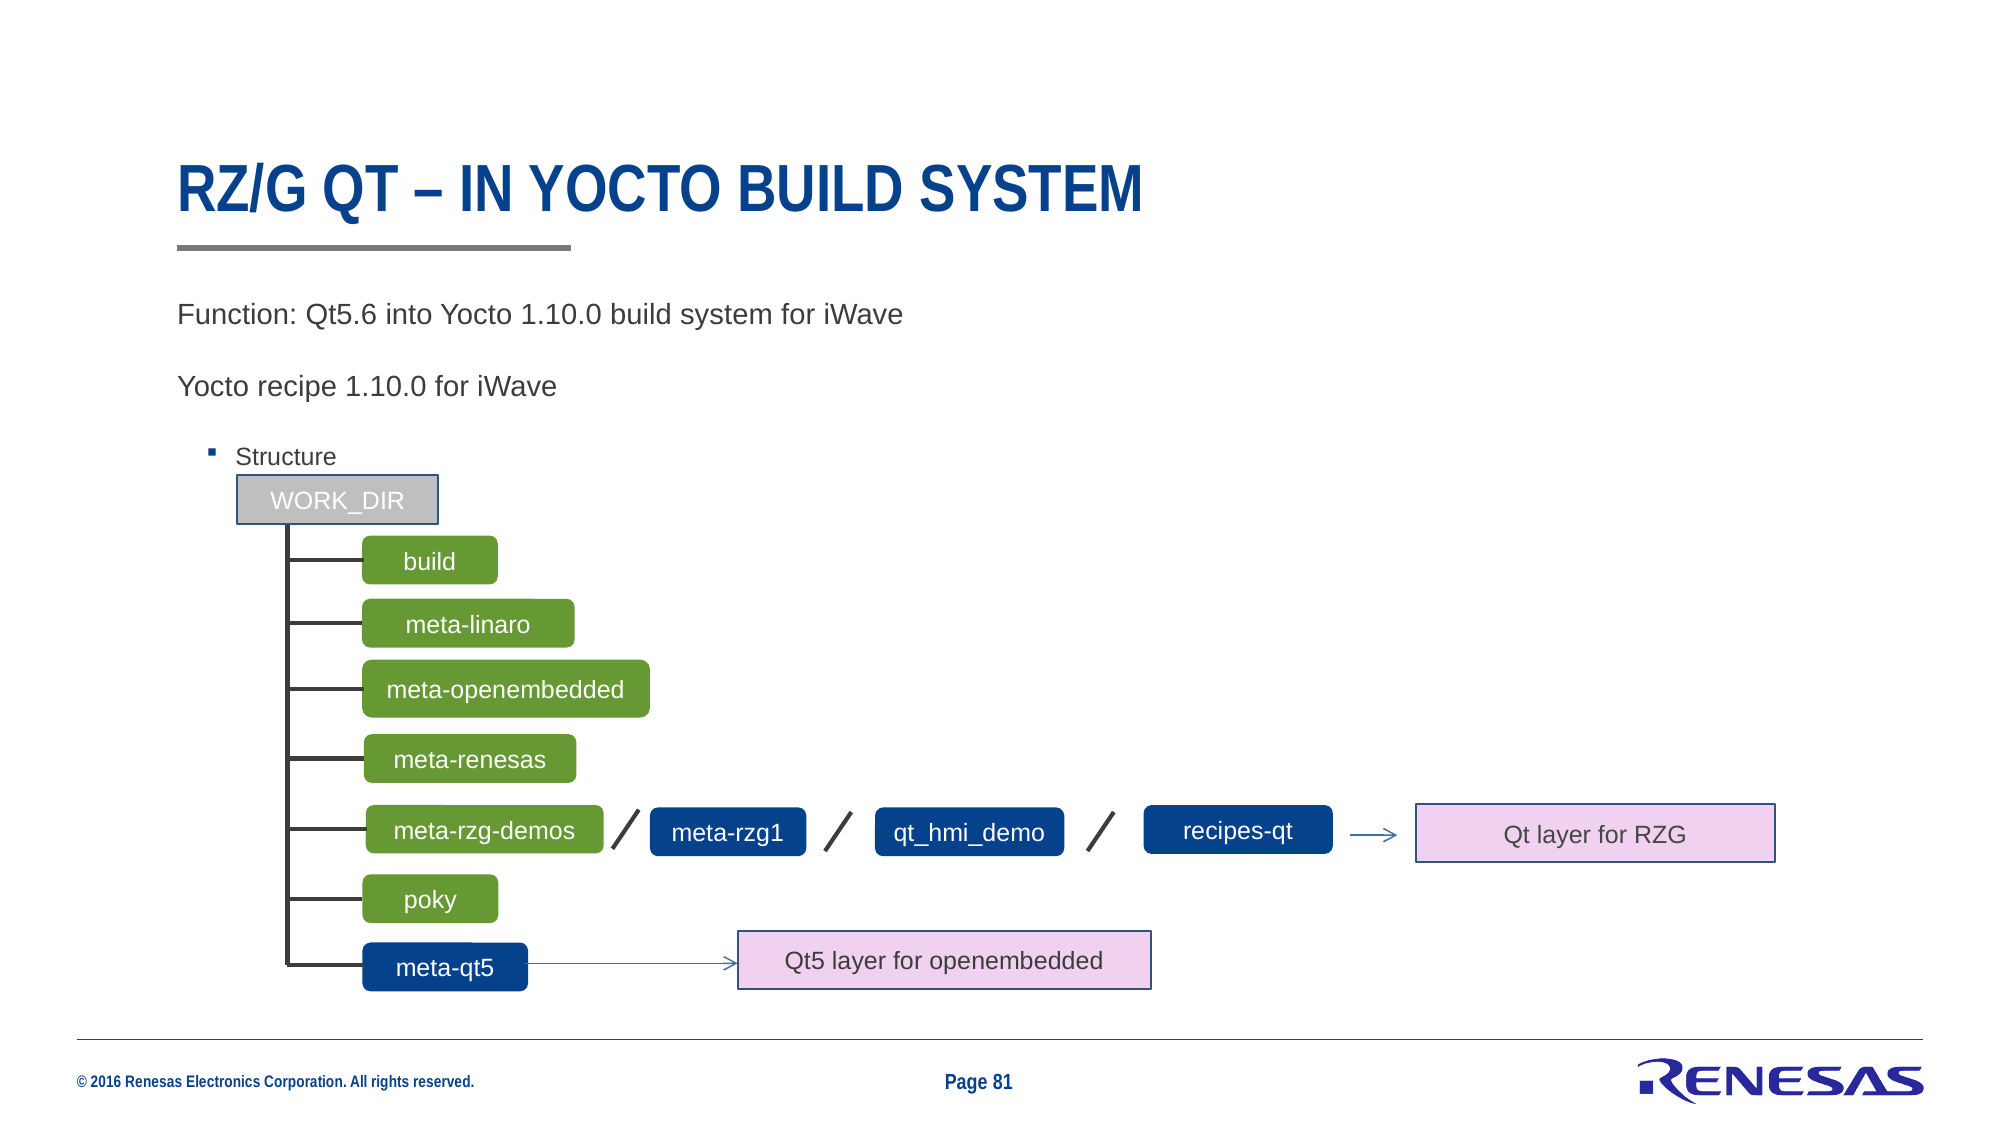

# RZ/G Qt – IN Yocto build system
Function: Qt5.6 into Yocto 1.10.0 build system for iWave
Yocto recipe 1.10.0 for iWave
Structure
WORK_DIR
build
meta-linaro
meta-openembedded
meta-renesas
Qt layer for RZG
meta-rzg-demos
recipes-qt
meta-rzg1
qt_hmi_demo
poky
Qt5 layer for openembedded
meta-qt5
Page 81